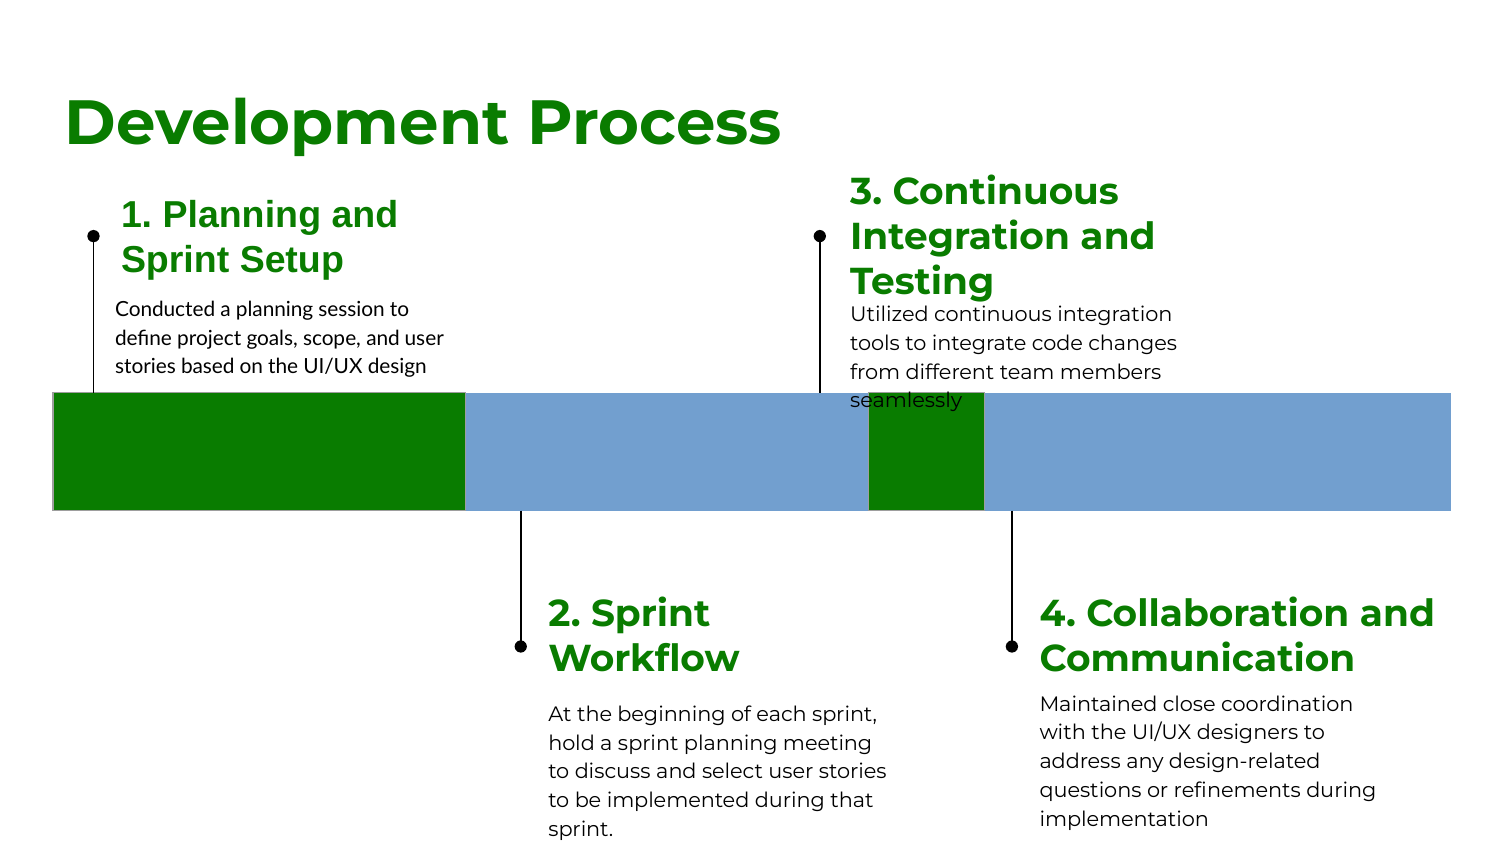

# Development Process
1. Planning and Sprint Setup
3. Continuous Integration and Testing
Conducted a planning session to define project goals, scope, and user stories based on the UI/UX design
Utilized continuous integration tools to integrate code changes from different team members seamlessly
|  |  |  |  |  |  |  |  |  |  |  |  |
| --- | --- | --- | --- | --- | --- | --- | --- | --- | --- | --- | --- |
4. Collaboration and Communication
2. Sprint Workflow
Maintained close coordination with the UI/UX designers to address any design-related questions or refinements during implementation
At the beginning of each sprint, hold a sprint planning meeting to discuss and select user stories to be implemented during that sprint.